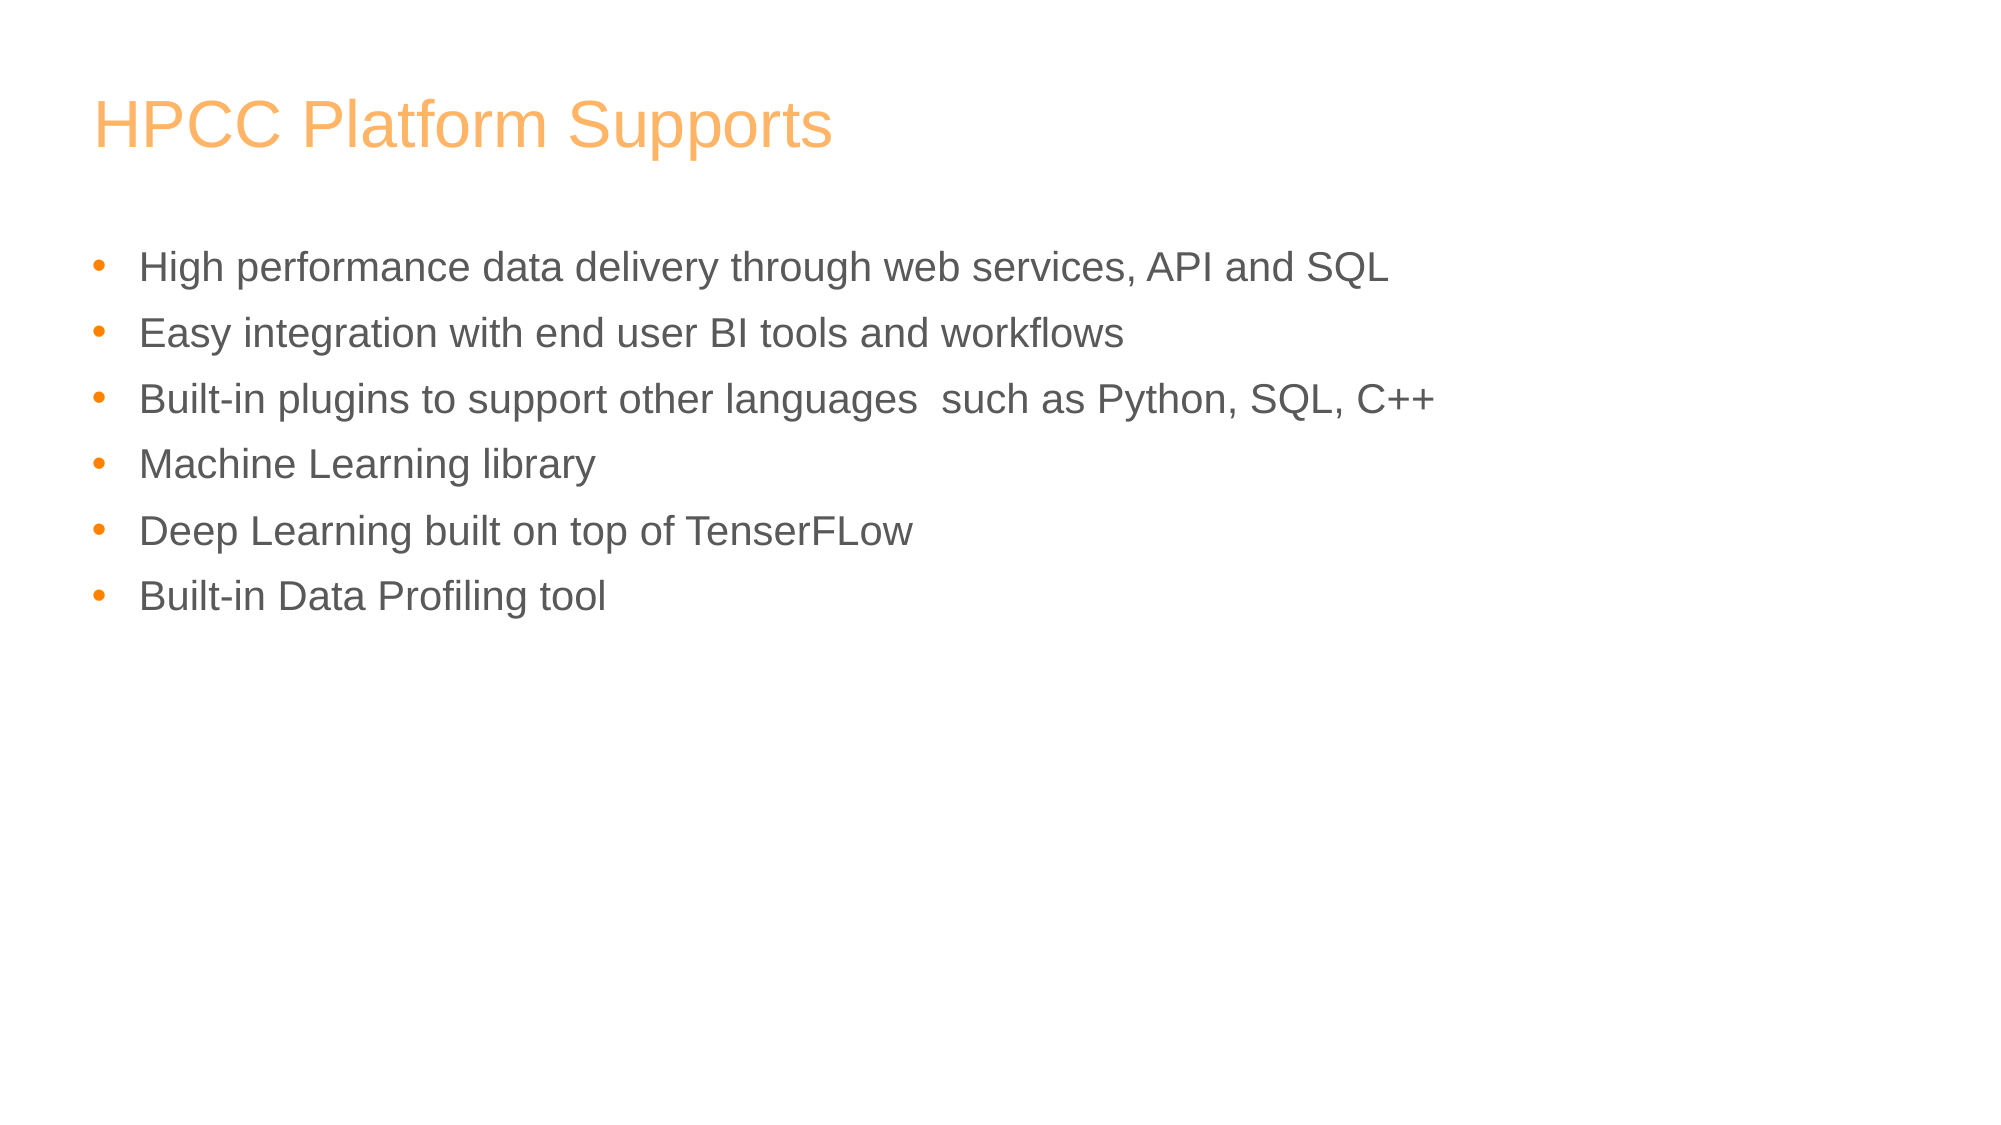

HPCC Platform Supports
High performance data delivery through web services, API and SQL
Easy integration with end user BI tools and workflows
Built-in plugins to support other languages  such as Python, SQL, C++
Machine Learning library
Deep Learning built on top of TenserFLow
Built-in Data Profiling tool